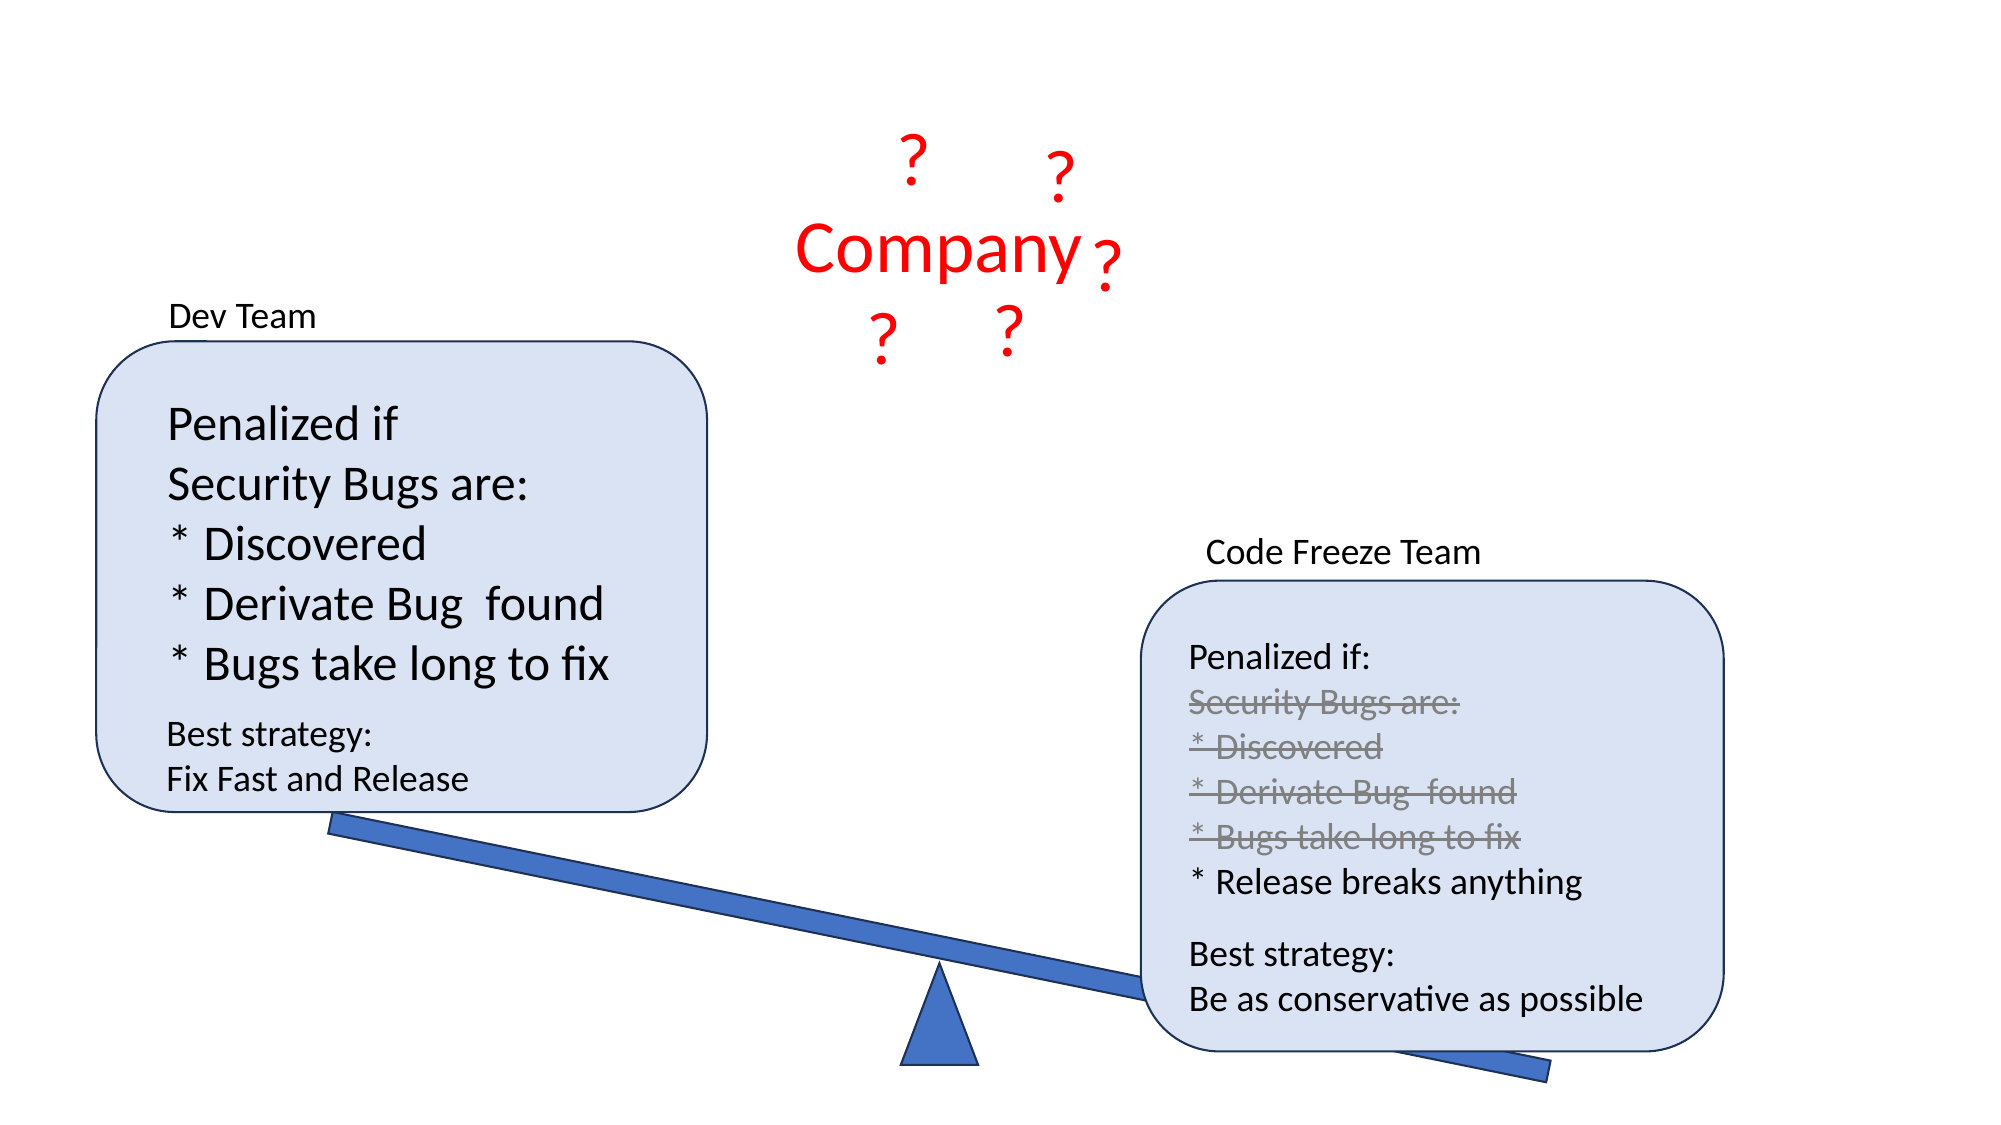

?
?
Company
?
?
?
Dev Team

Penalized if
Security Bugs are:
* Discovered
* Derivate Bug  found
* Bugs take long to fix
Best strategy:
Fix Fast and Release
Code Freeze Team

Penalized if:
Security Bugs are:
* Discovered
* Derivate Bug  found
* Bugs take long to fix
* Release breaks anything
Best strategy:
Be as conservative as possible